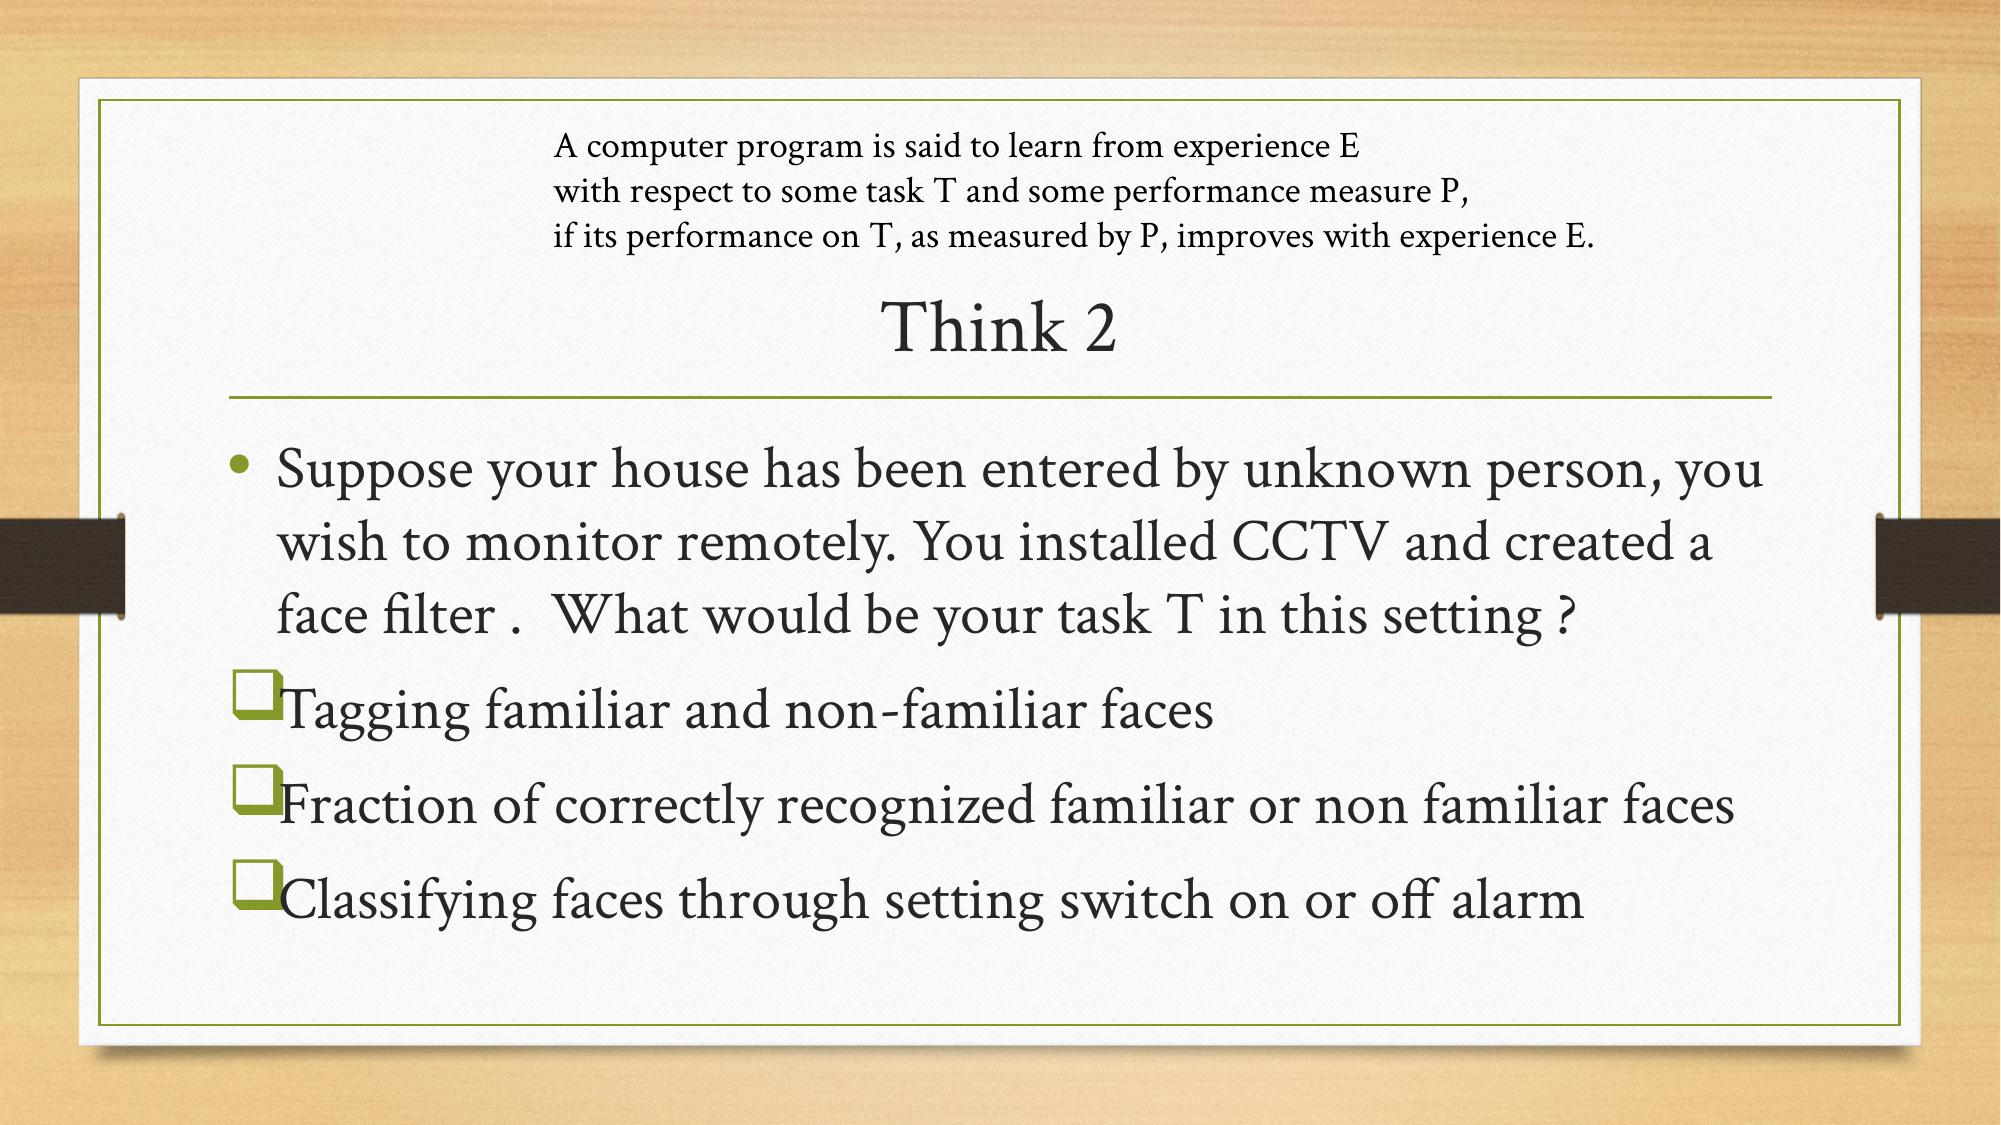

A computer program is said to learn from experience E
with respect to some task T and some performance measure P,
if its performance on T, as measured by P, improves with experience E.

# Think 2
Suppose your house has been entered by unknown person, you wish to monitor remotely. You installed CCTV and created a face filter .  What would be your task T in this setting ?
Tagging familiar and non-familiar faces
Fraction of correctly recognized familiar or non familiar faces
Classifying faces through setting switch on or off alarm